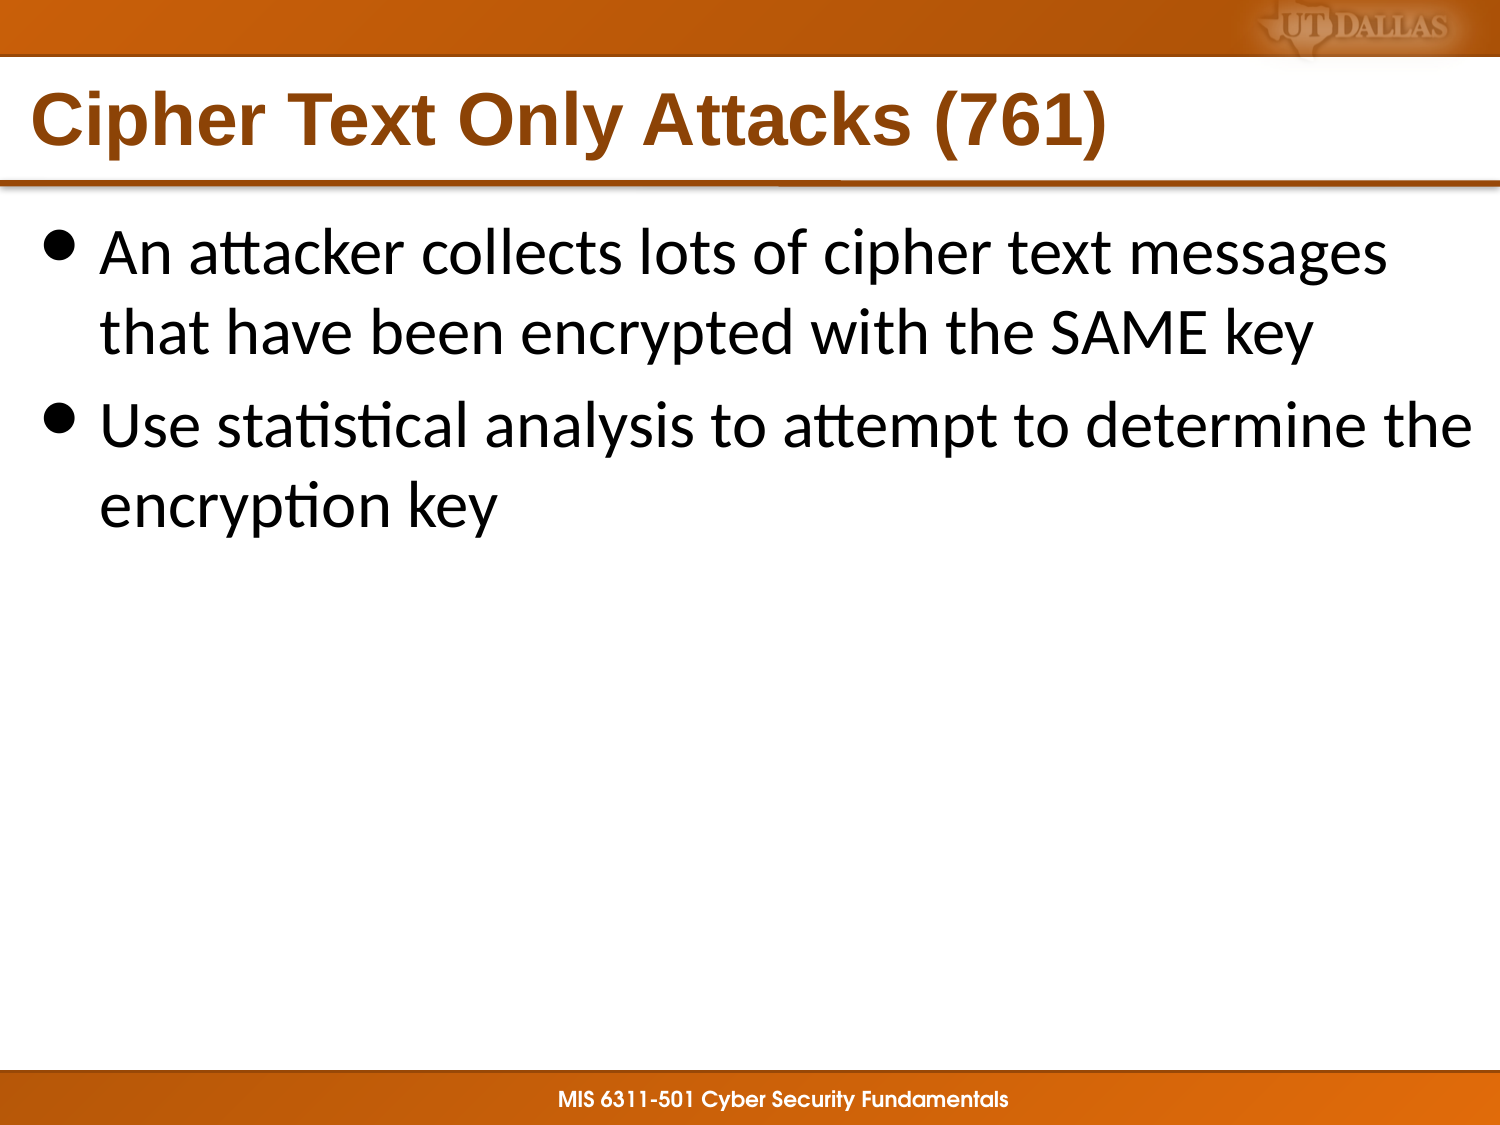

# Cipher Text Only Attacks (761)
An attacker collects lots of cipher text messages that have been encrypted with the SAME key
Use statistical analysis to attempt to determine the encryption key